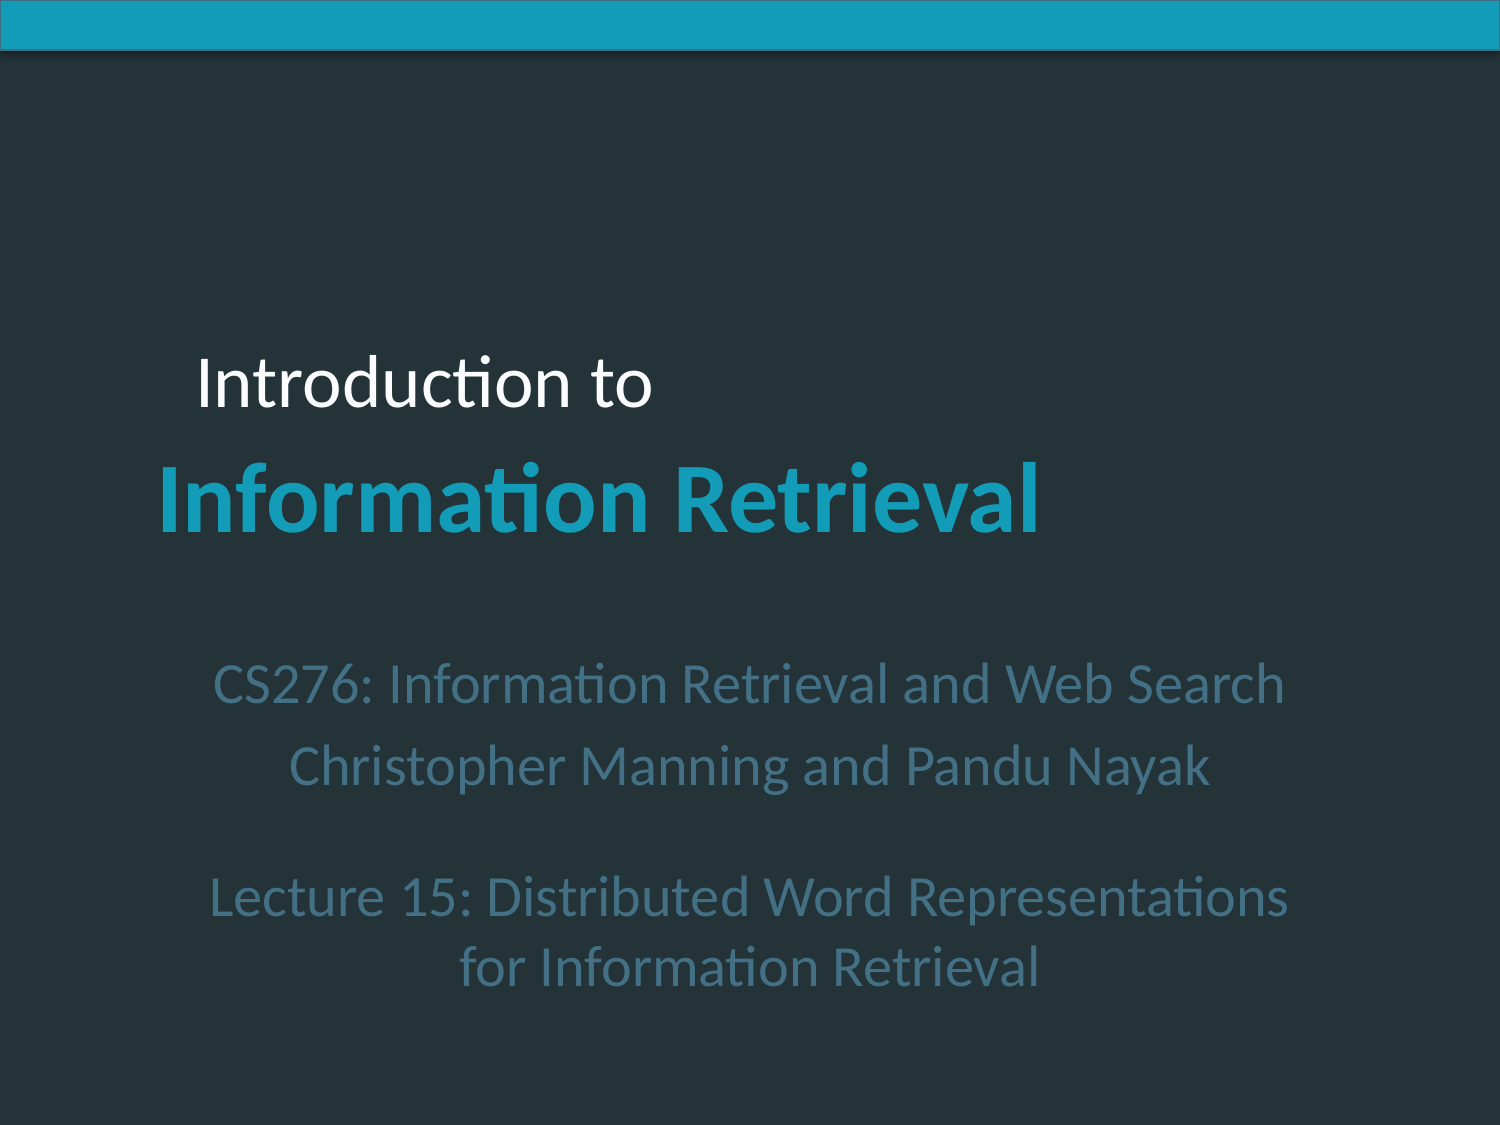

CS276: Information Retrieval and Web Search
Christopher Manning and Pandu Nayak
Lecture 15: Distributed Word Representations for Information Retrieval